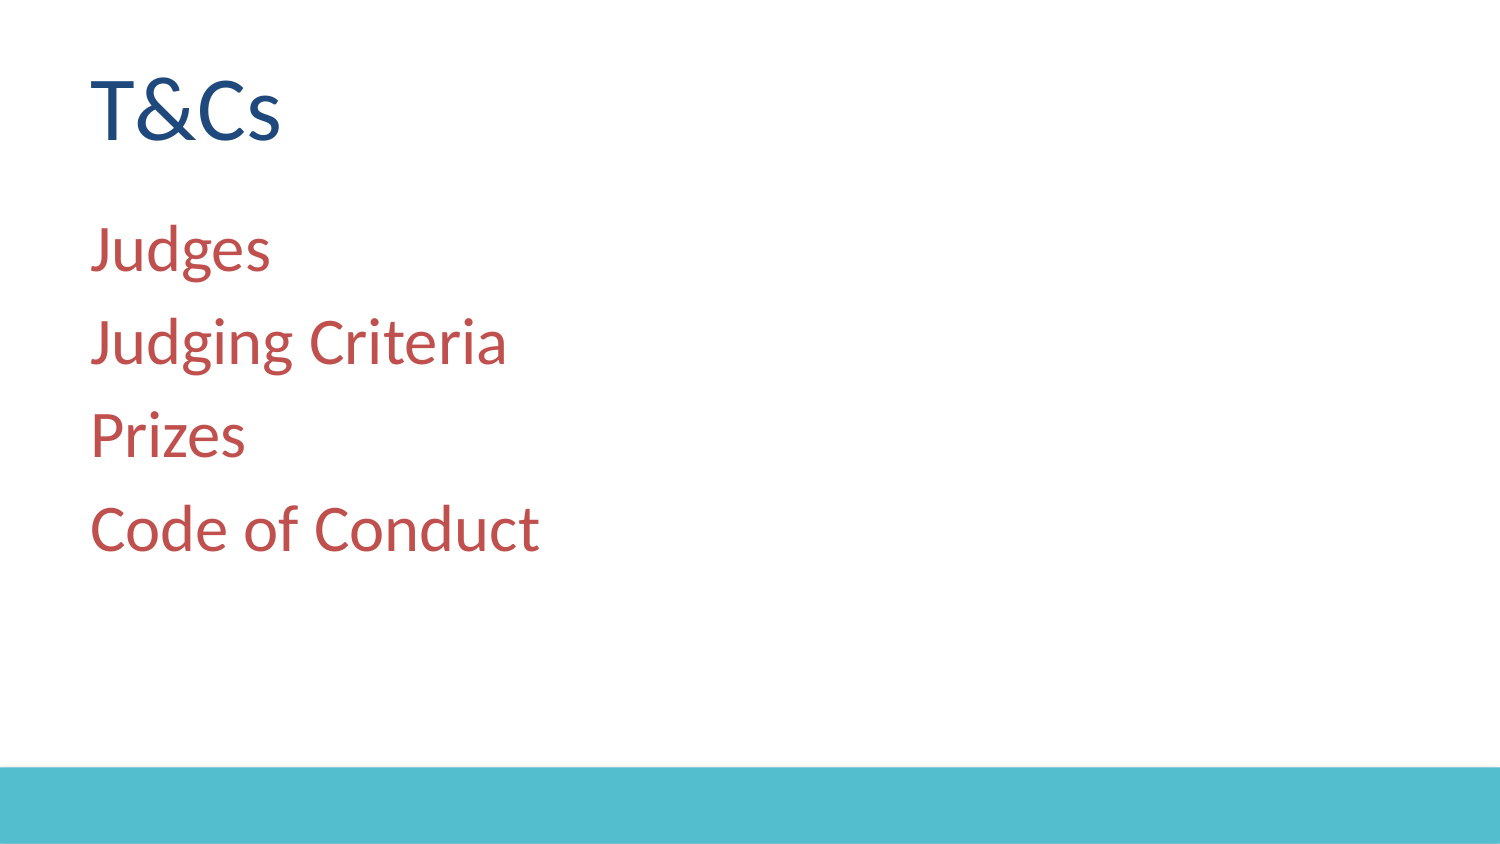

# T&Cs
Judges
Judging Criteria
Prizes
Code of Conduct